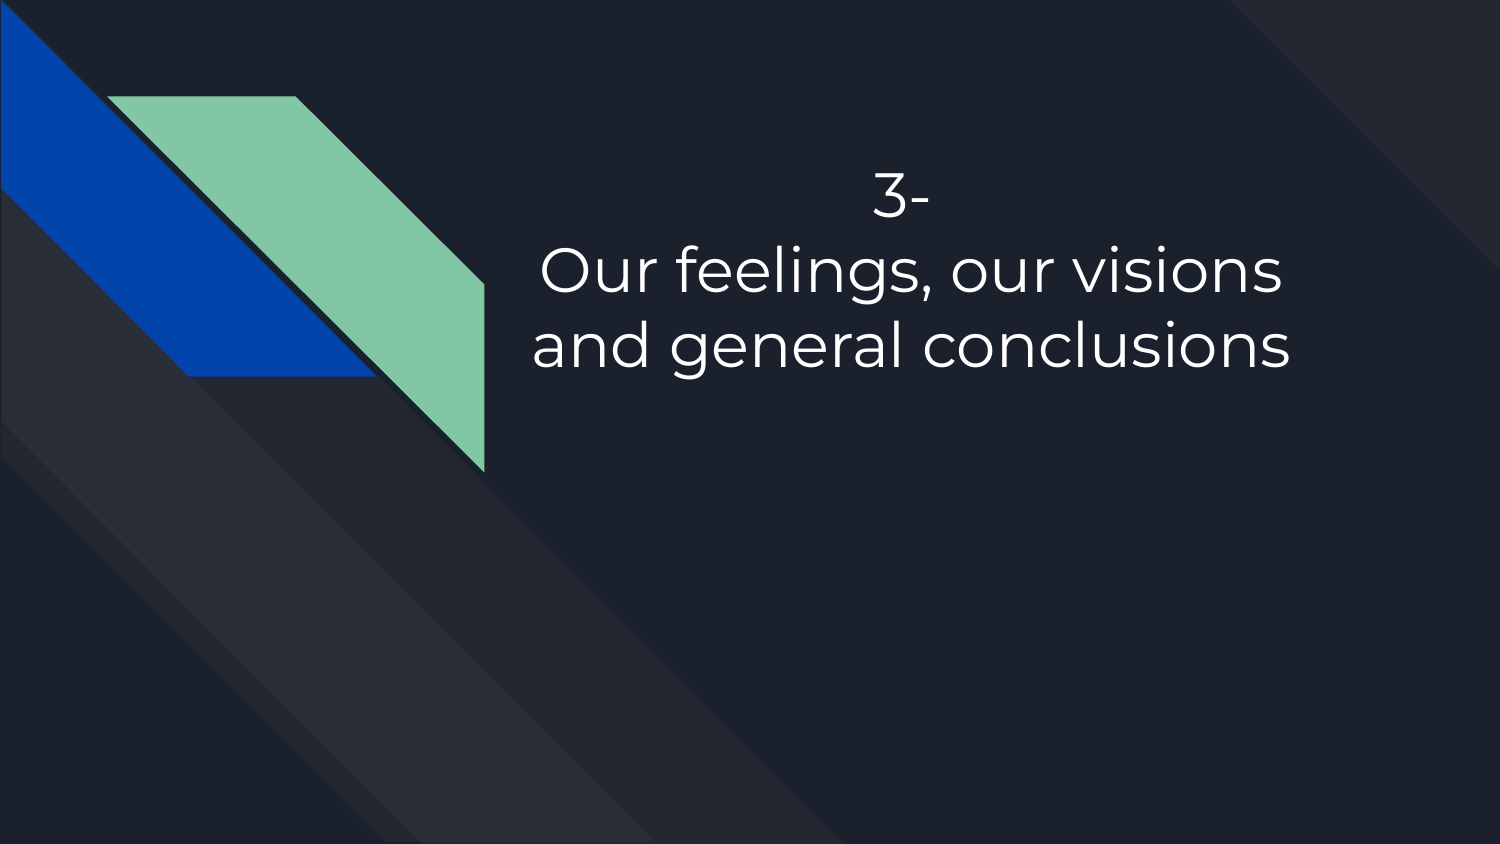

# 3-
Our feelings, our visions and general conclusions